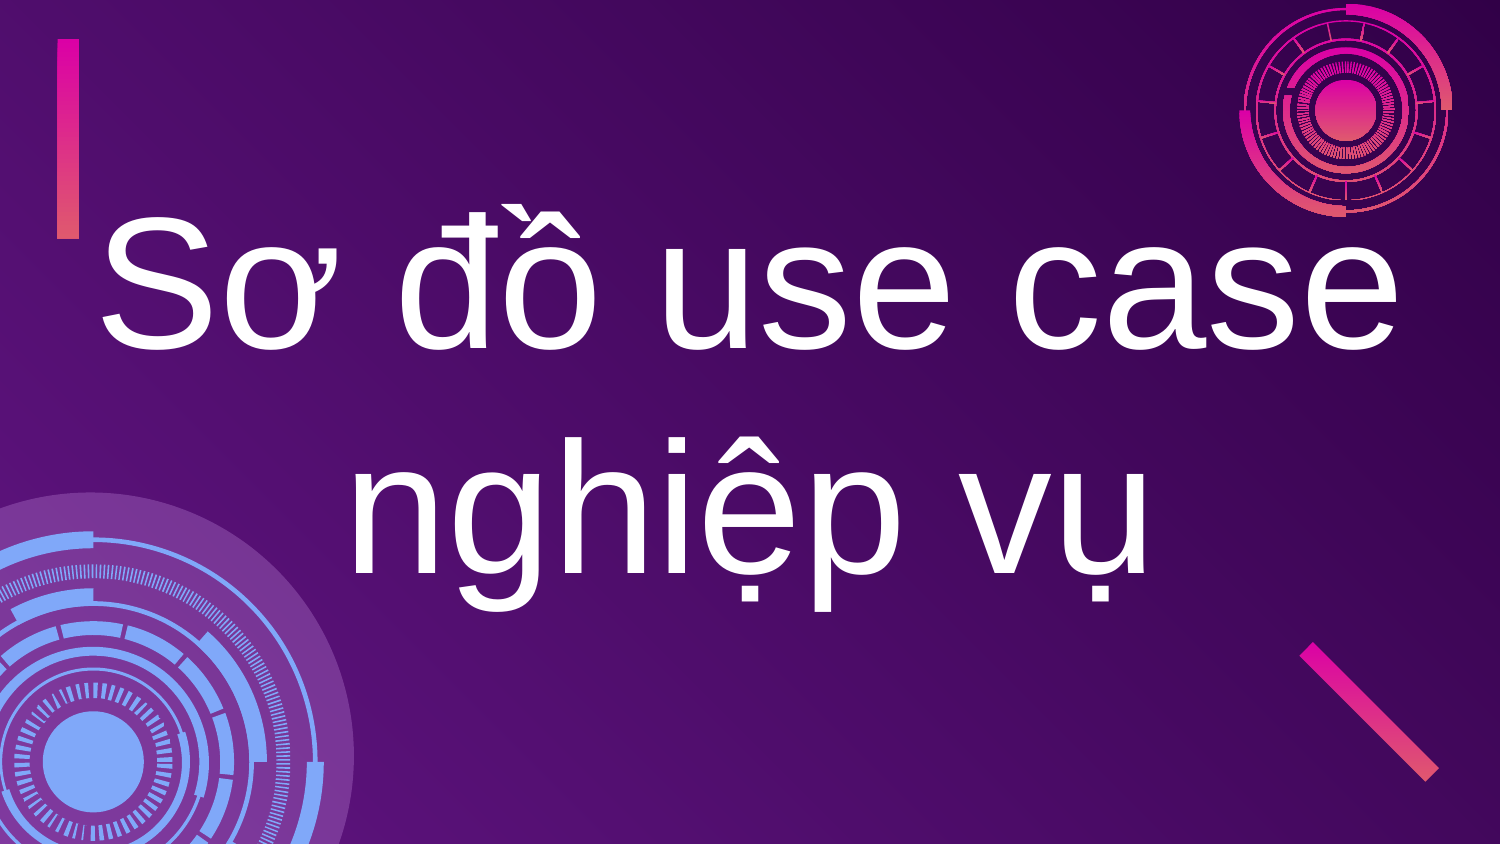

# Sơ đồ use case nghiệp vụ